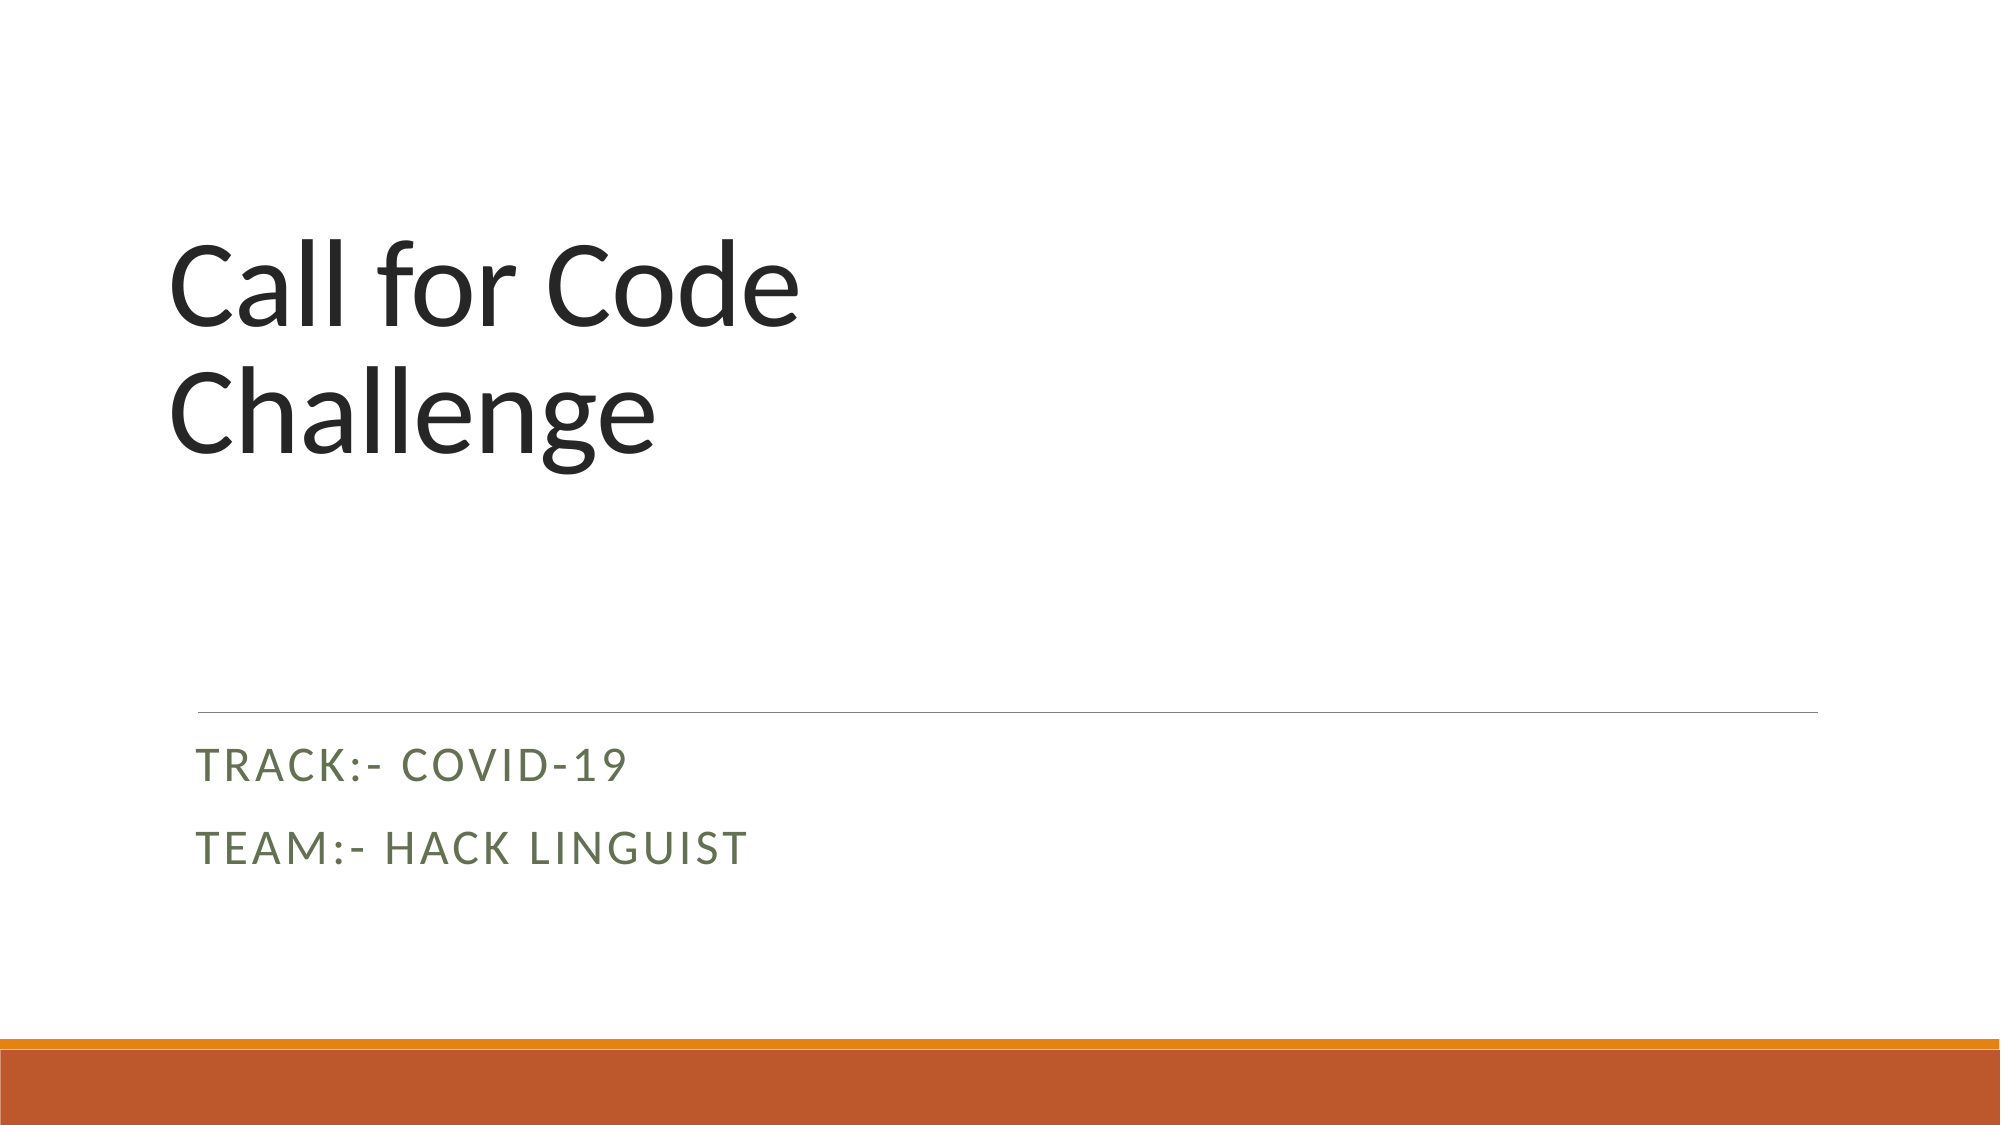

# Call for Code Challenge
Track:- Covid-19
Team:- hack linguist